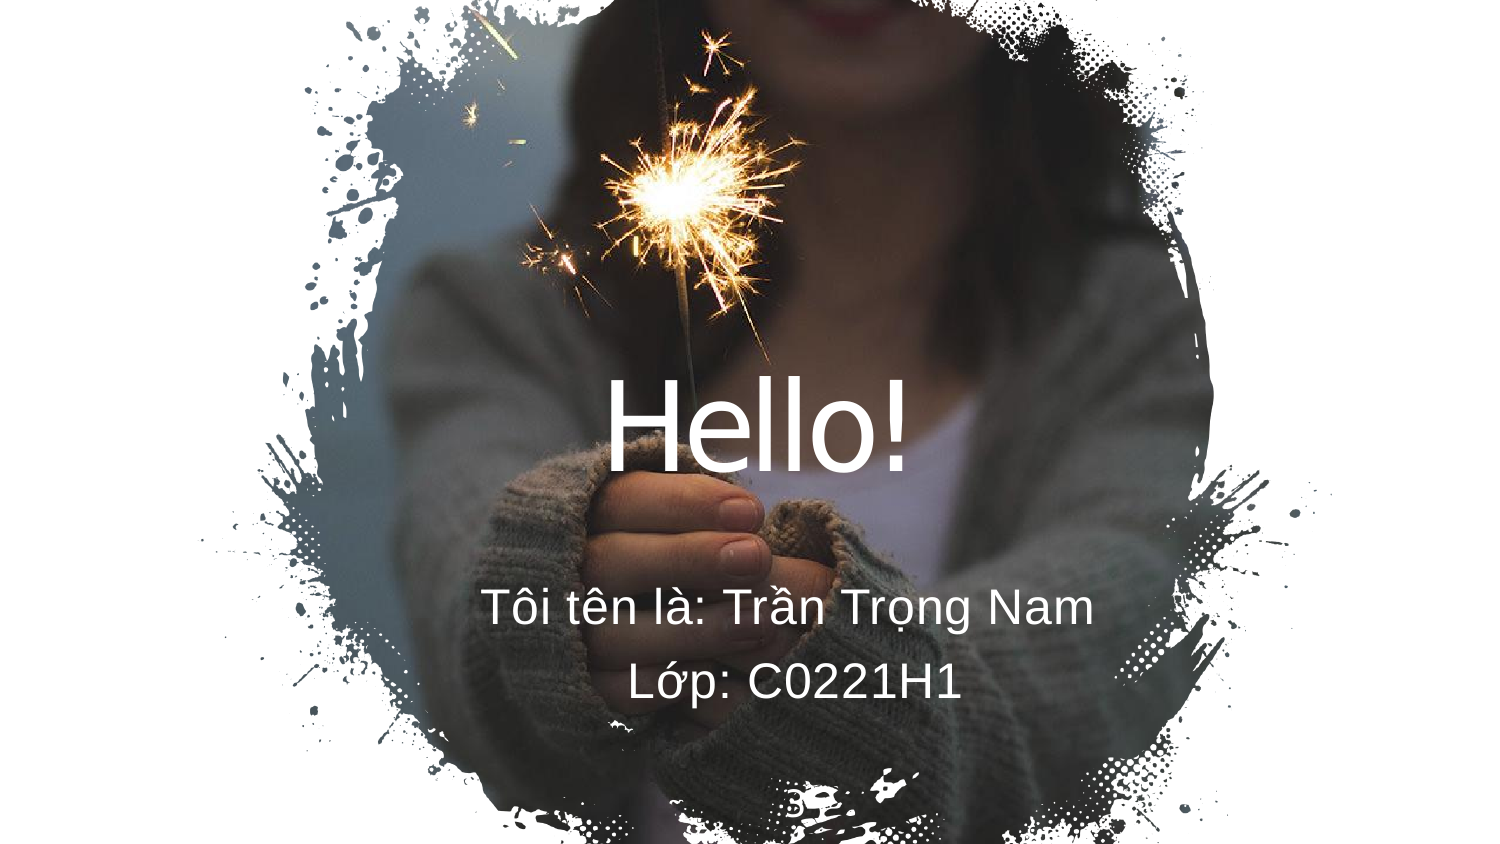

Hello!
Tôi tên là: Trần Trọng Nam
Lớp: C0221H1

3